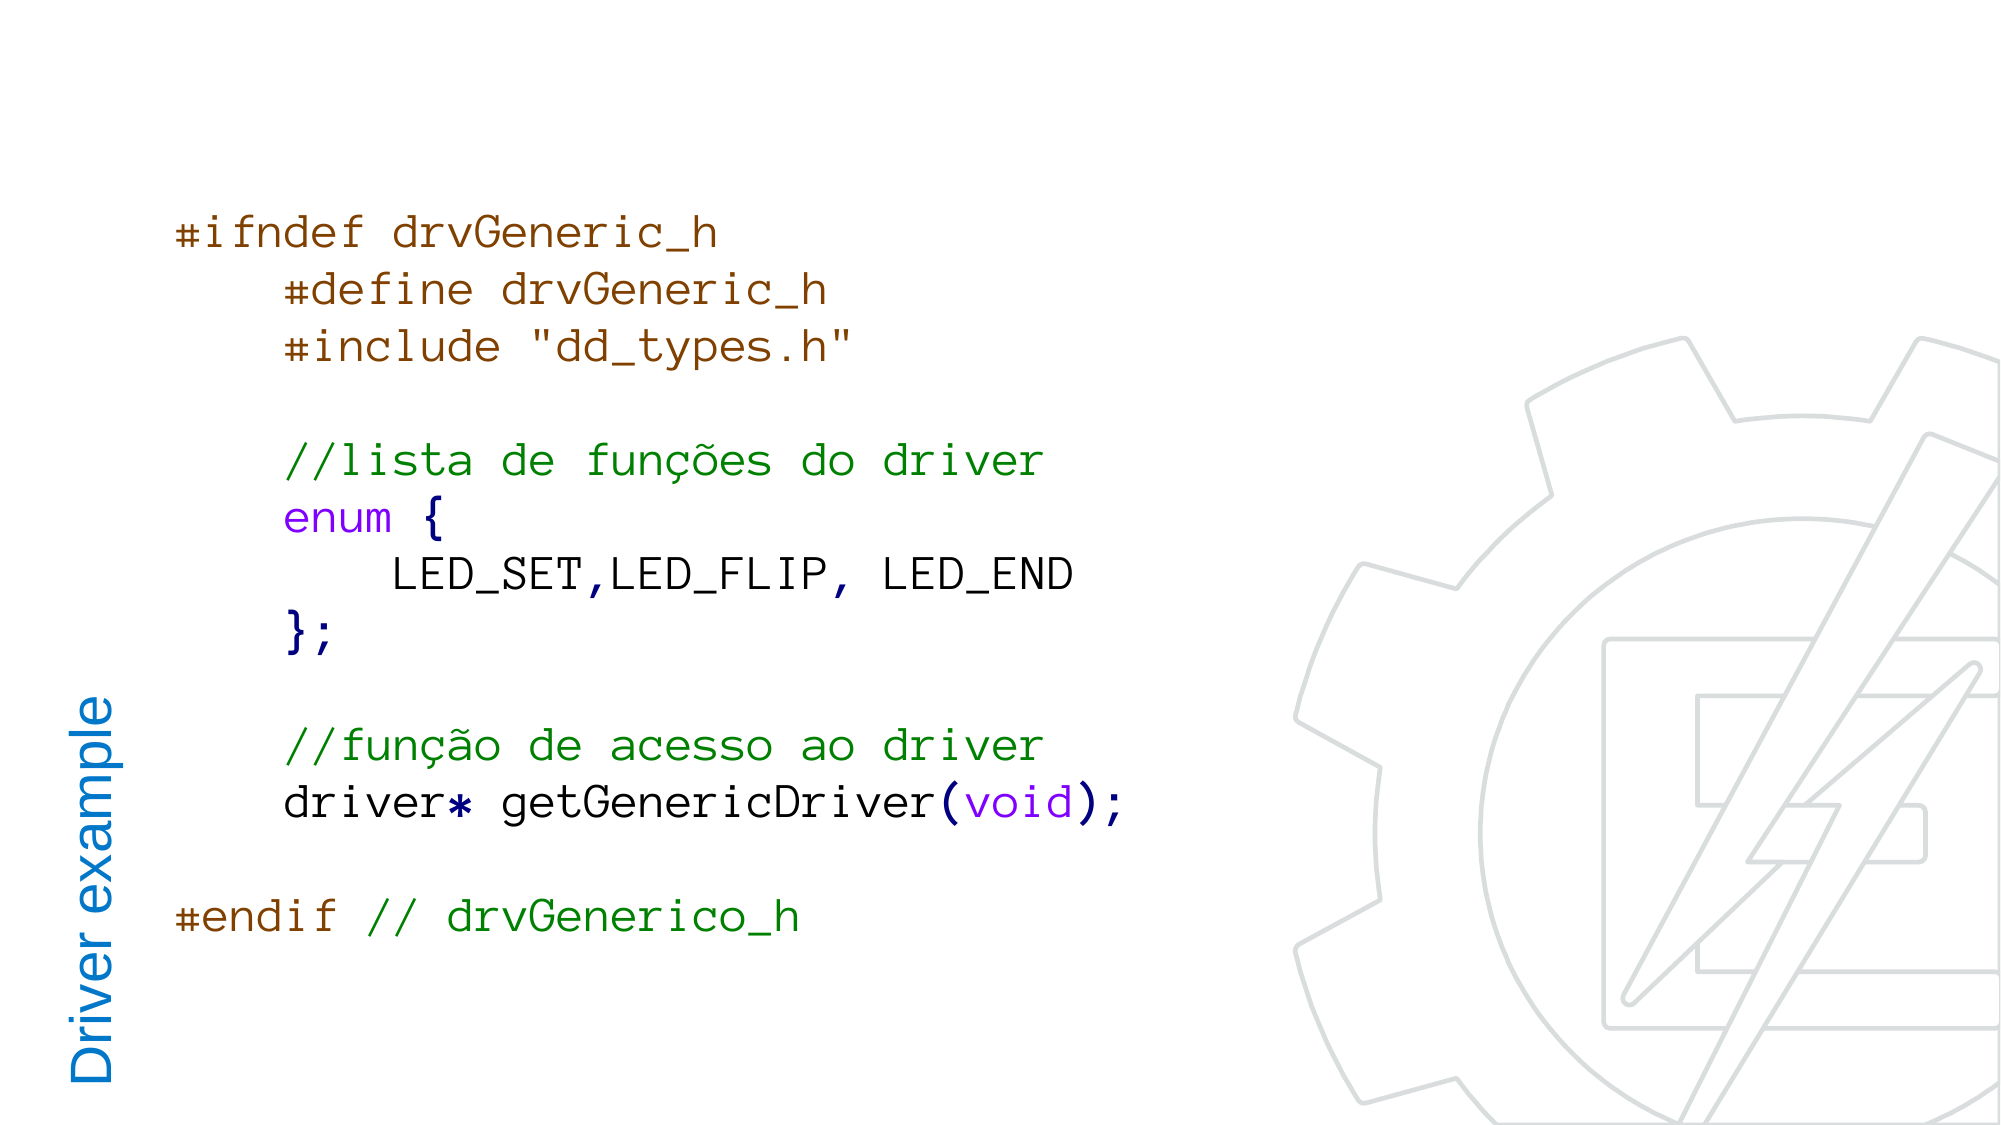

#ifndef drvGeneric_h
    #define drvGeneric_h
    #include "dd_types.h"

    //lista de funções do driver
    enum {
        LED_SET,LED_FLIP, LED_END
    };

    //função de acesso ao driver
    driver* getGenericDriver(void);

#endif // drvGenerico_h
# Driver example